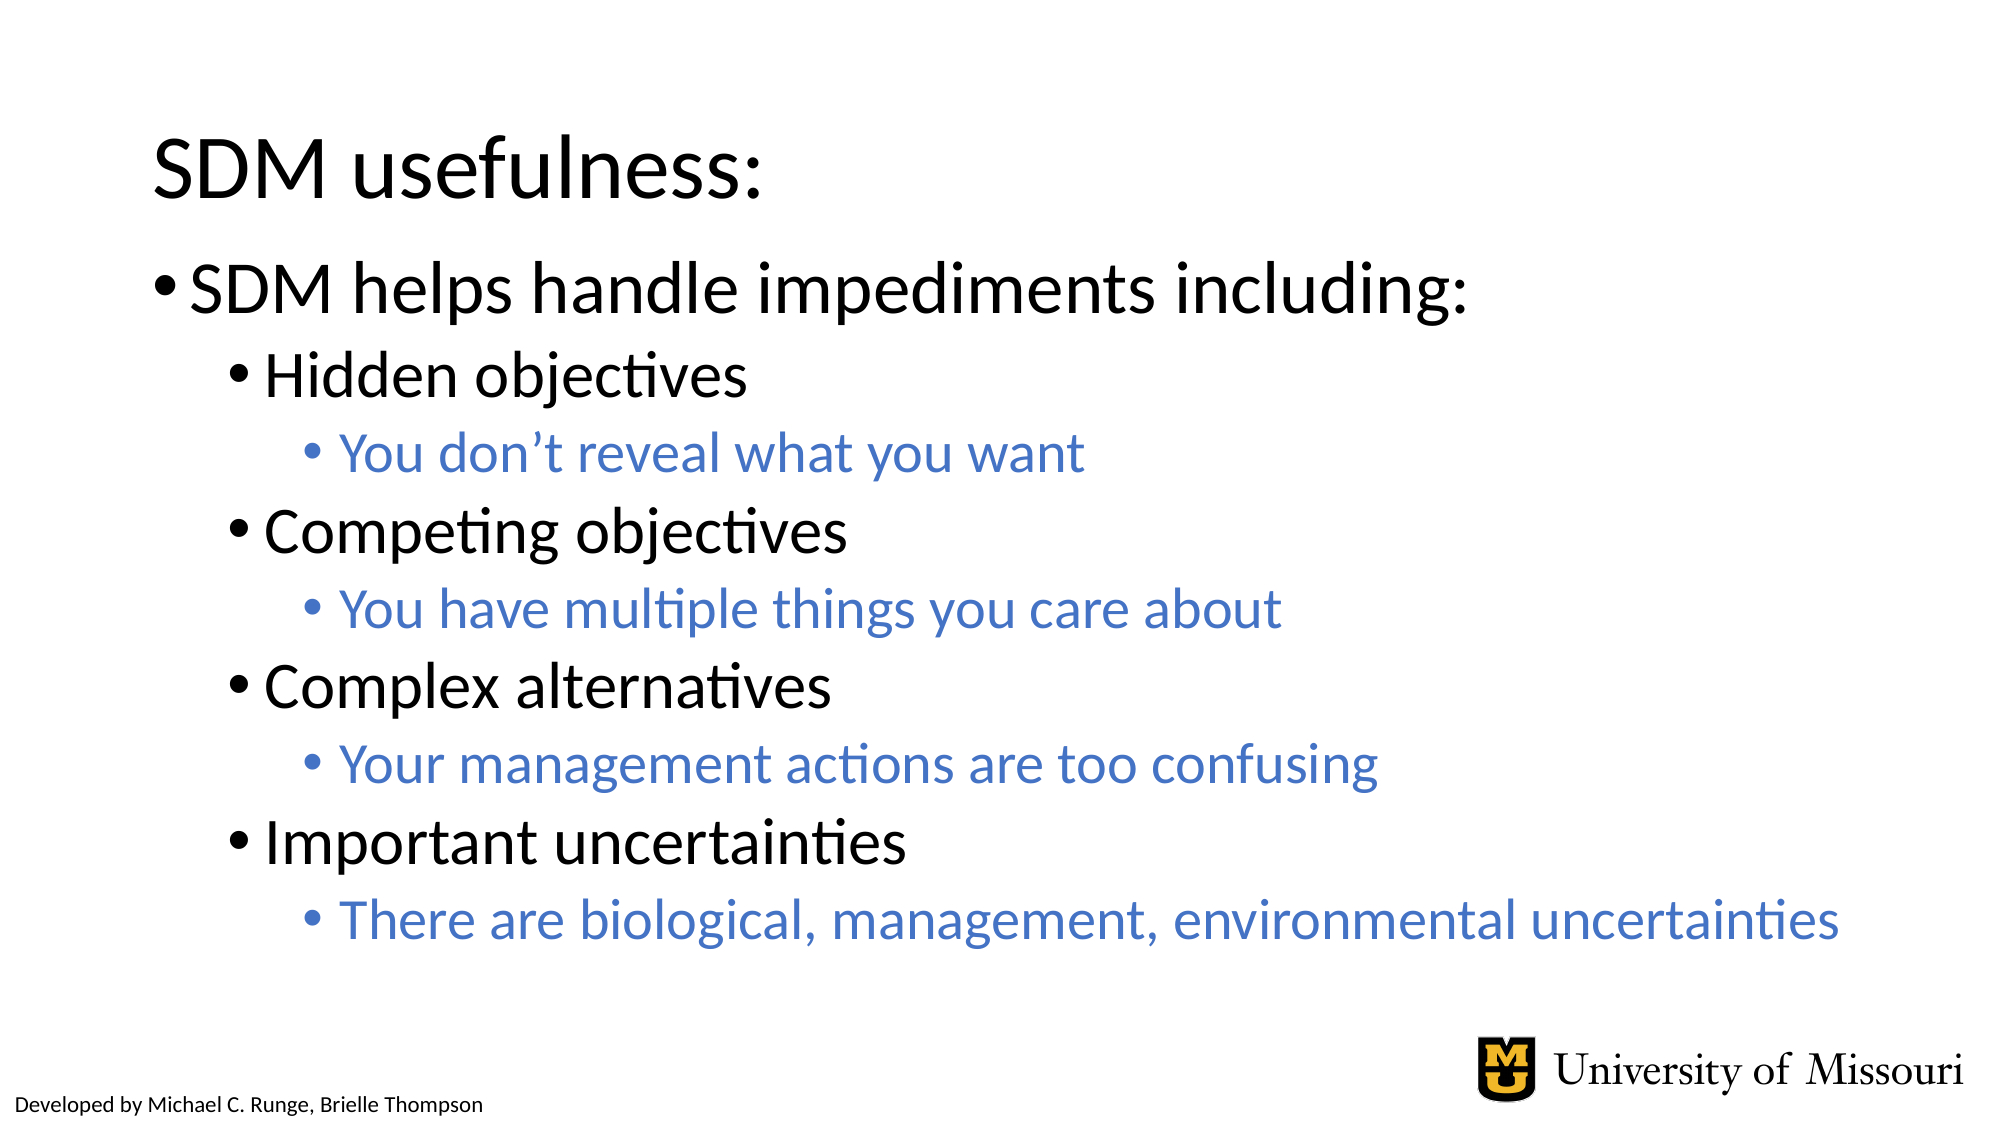

# SDM usefulness:
SDM helps handle impediments including:
Hidden objectives
You don’t reveal what you want
Competing objectives
You have multiple things you care about
Complex alternatives
Your management actions are too confusing
Important uncertainties
There are biological, management, environmental uncertainties
Developed by Michael C. Runge, Brielle Thompson